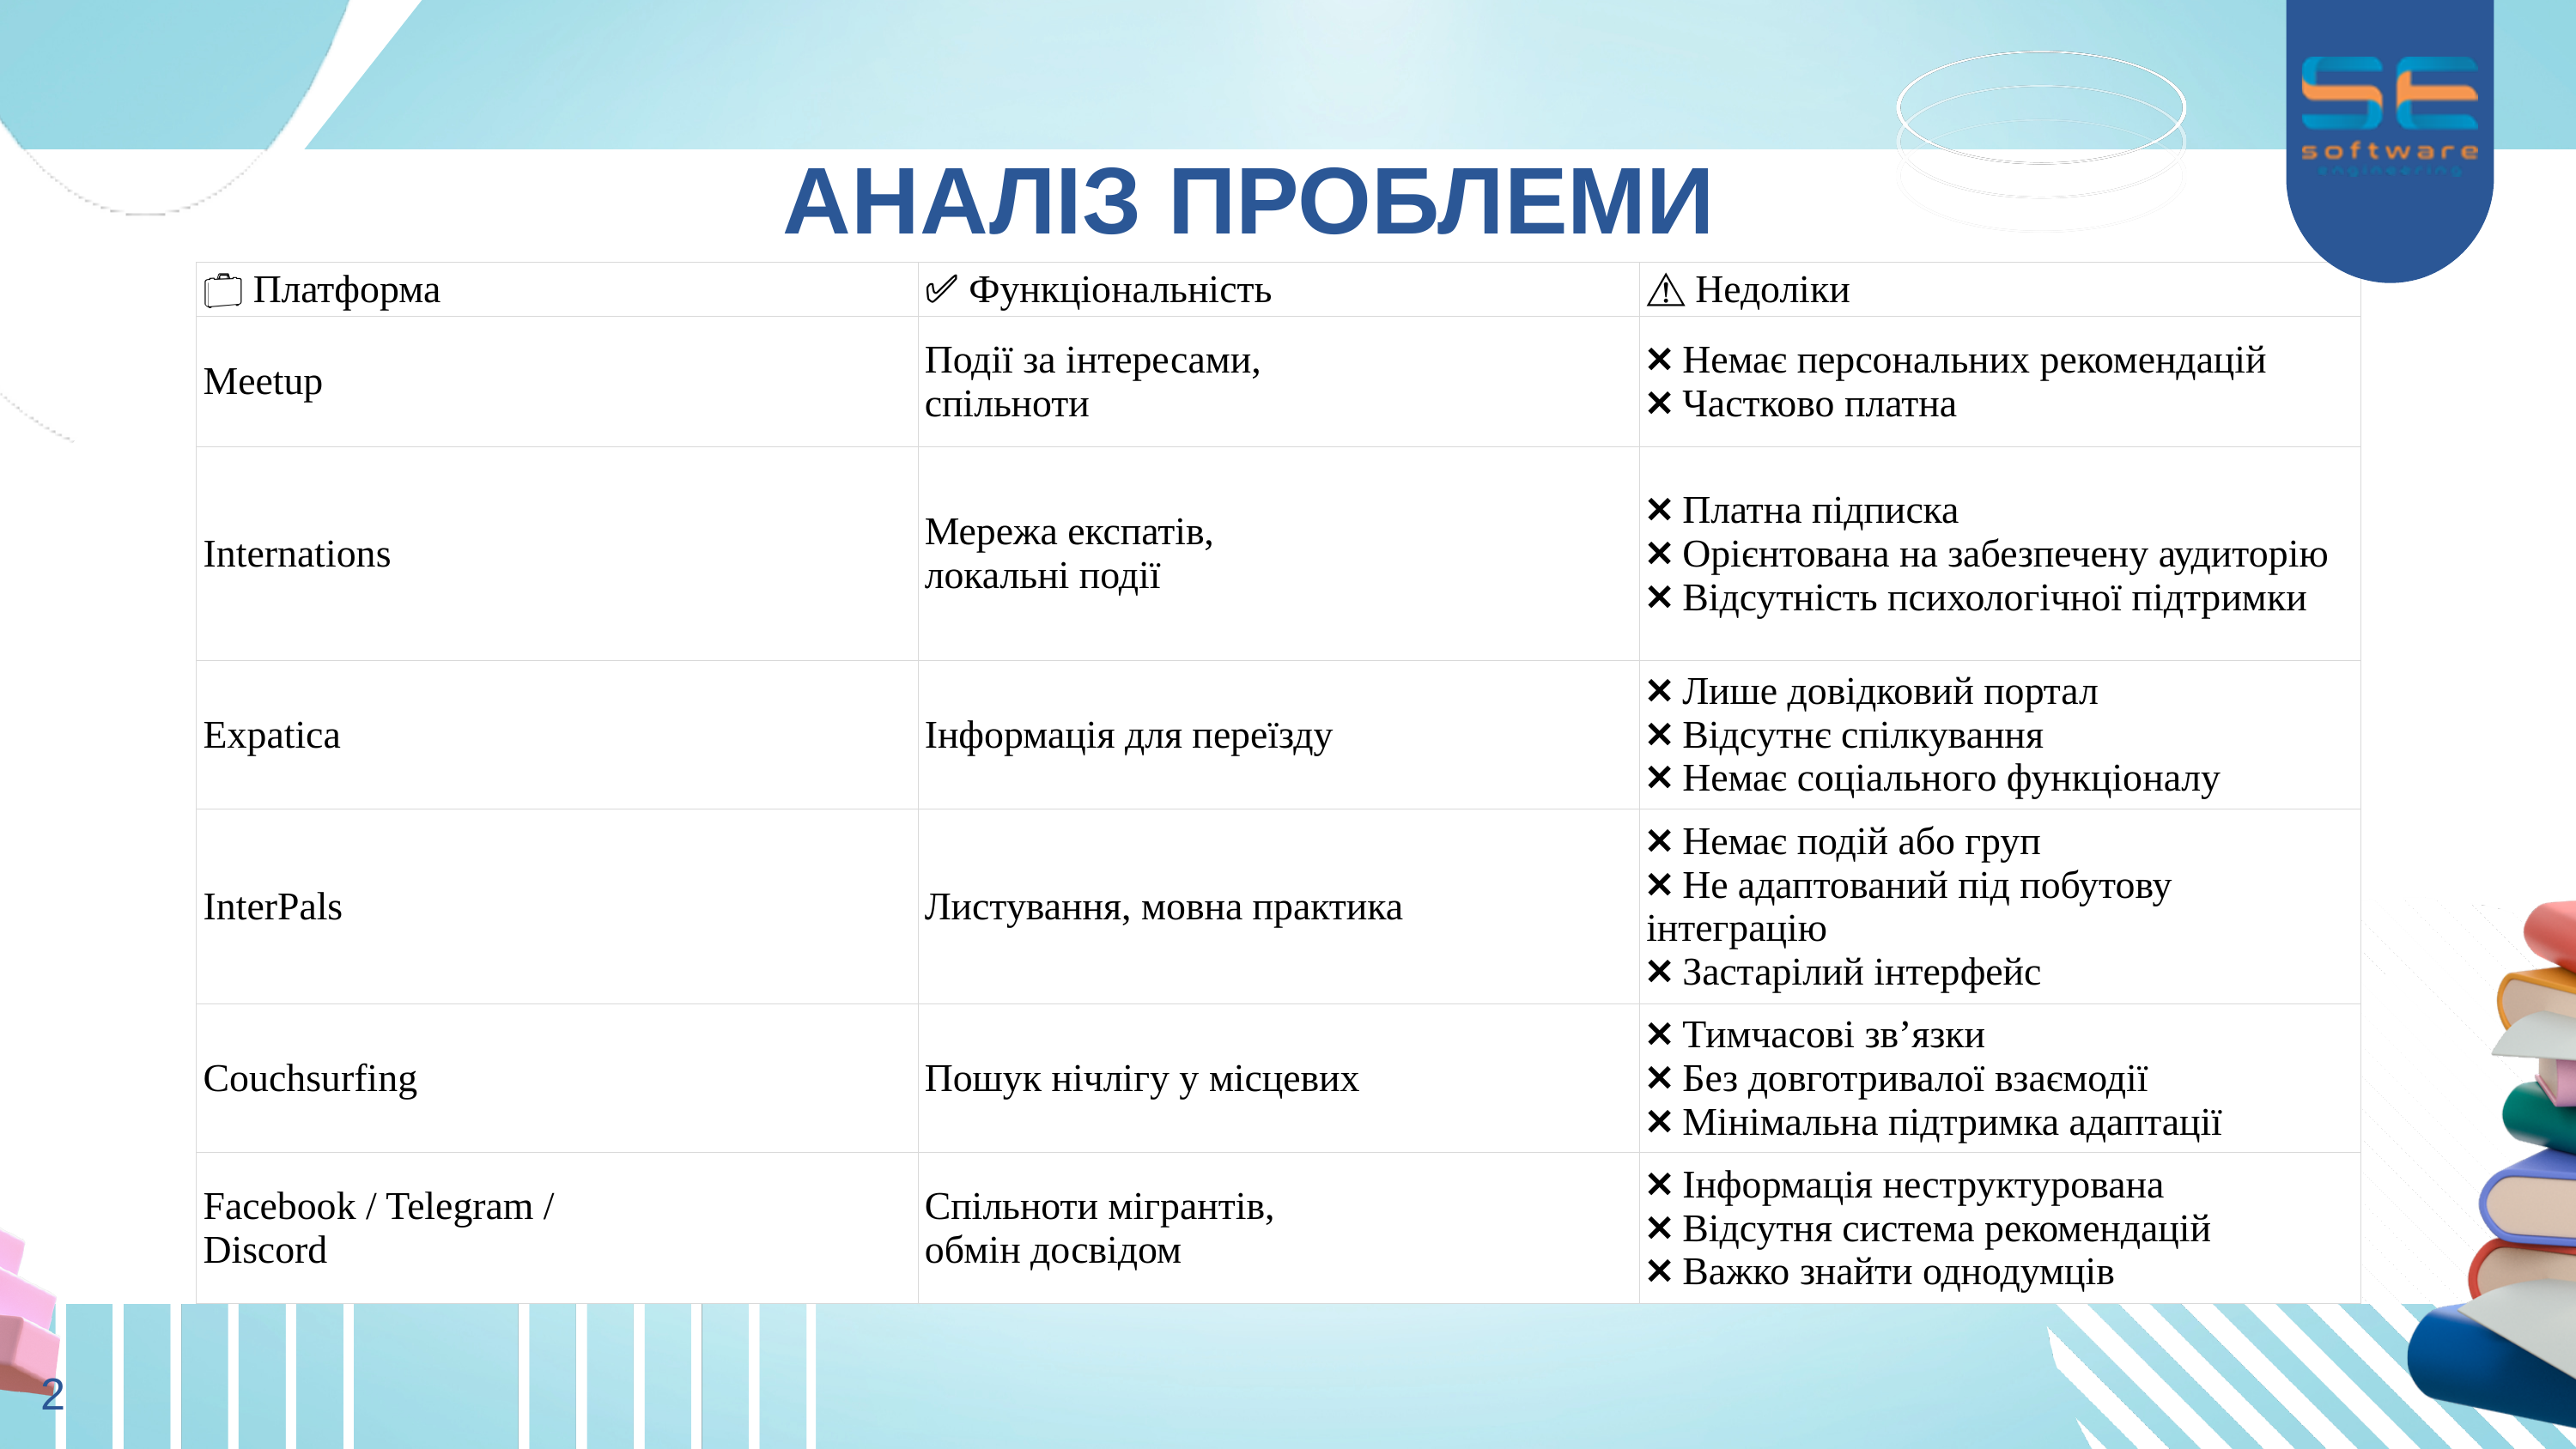

АНАЛІЗ ПРОБЛЕМИ

| 💼 Платформа | ✅ Функціональність | ⚠️ Недоліки |
| --- | --- | --- |
| Meetup | Події за інтересами, спільноти | ❌ Немає персональних рекомендацій ❌ Частково платна |
| Internations | Мережа експатів, локальні події | ❌ Платна підписка ❌ Орієнтована на забезпечену аудиторію ❌ Відсутність психологічної підтримки |
| Expatica | Інформація для переїзду | ❌ Лише довідковий портал ❌ Відсутнє спілкування ❌ Немає соціального функціоналу |
| InterPals | Листування, мовна практика | ❌ Немає подій або груп ❌ Не адаптований під побутову інтеграцію ❌ Застарілий інтерфейс |
| Couchsurfing | Пошук нічлігу у місцевих | ❌ Тимчасові зв’язки ❌ Без довготривалої взаємодії ❌ Мінімальна підтримка адаптації |
| Facebook / Telegram / Discord | Спільноти мігрантів, обмін досвідом | ❌ Інформація неструктурована ❌ Відсутня система рекомендацій ❌ Важко знайти однодумців |

2